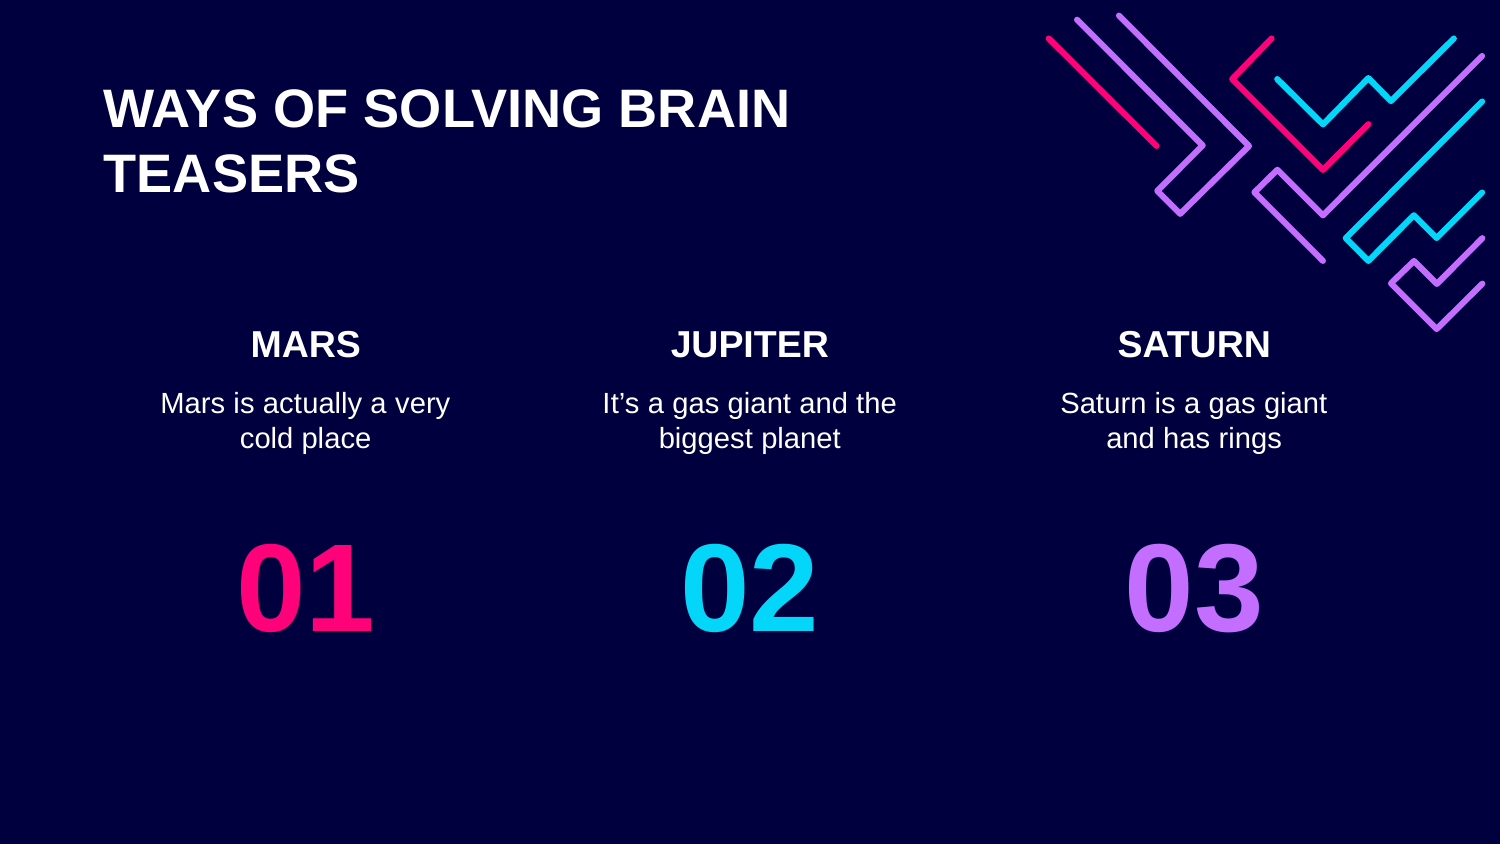

# WAYS OF SOLVING BRAIN TEASERS
MARS
JUPITER
SATURN
Mars is actually a very cold place
It’s a gas giant and the biggest planet
Saturn is a gas giant and has rings
01
02
03